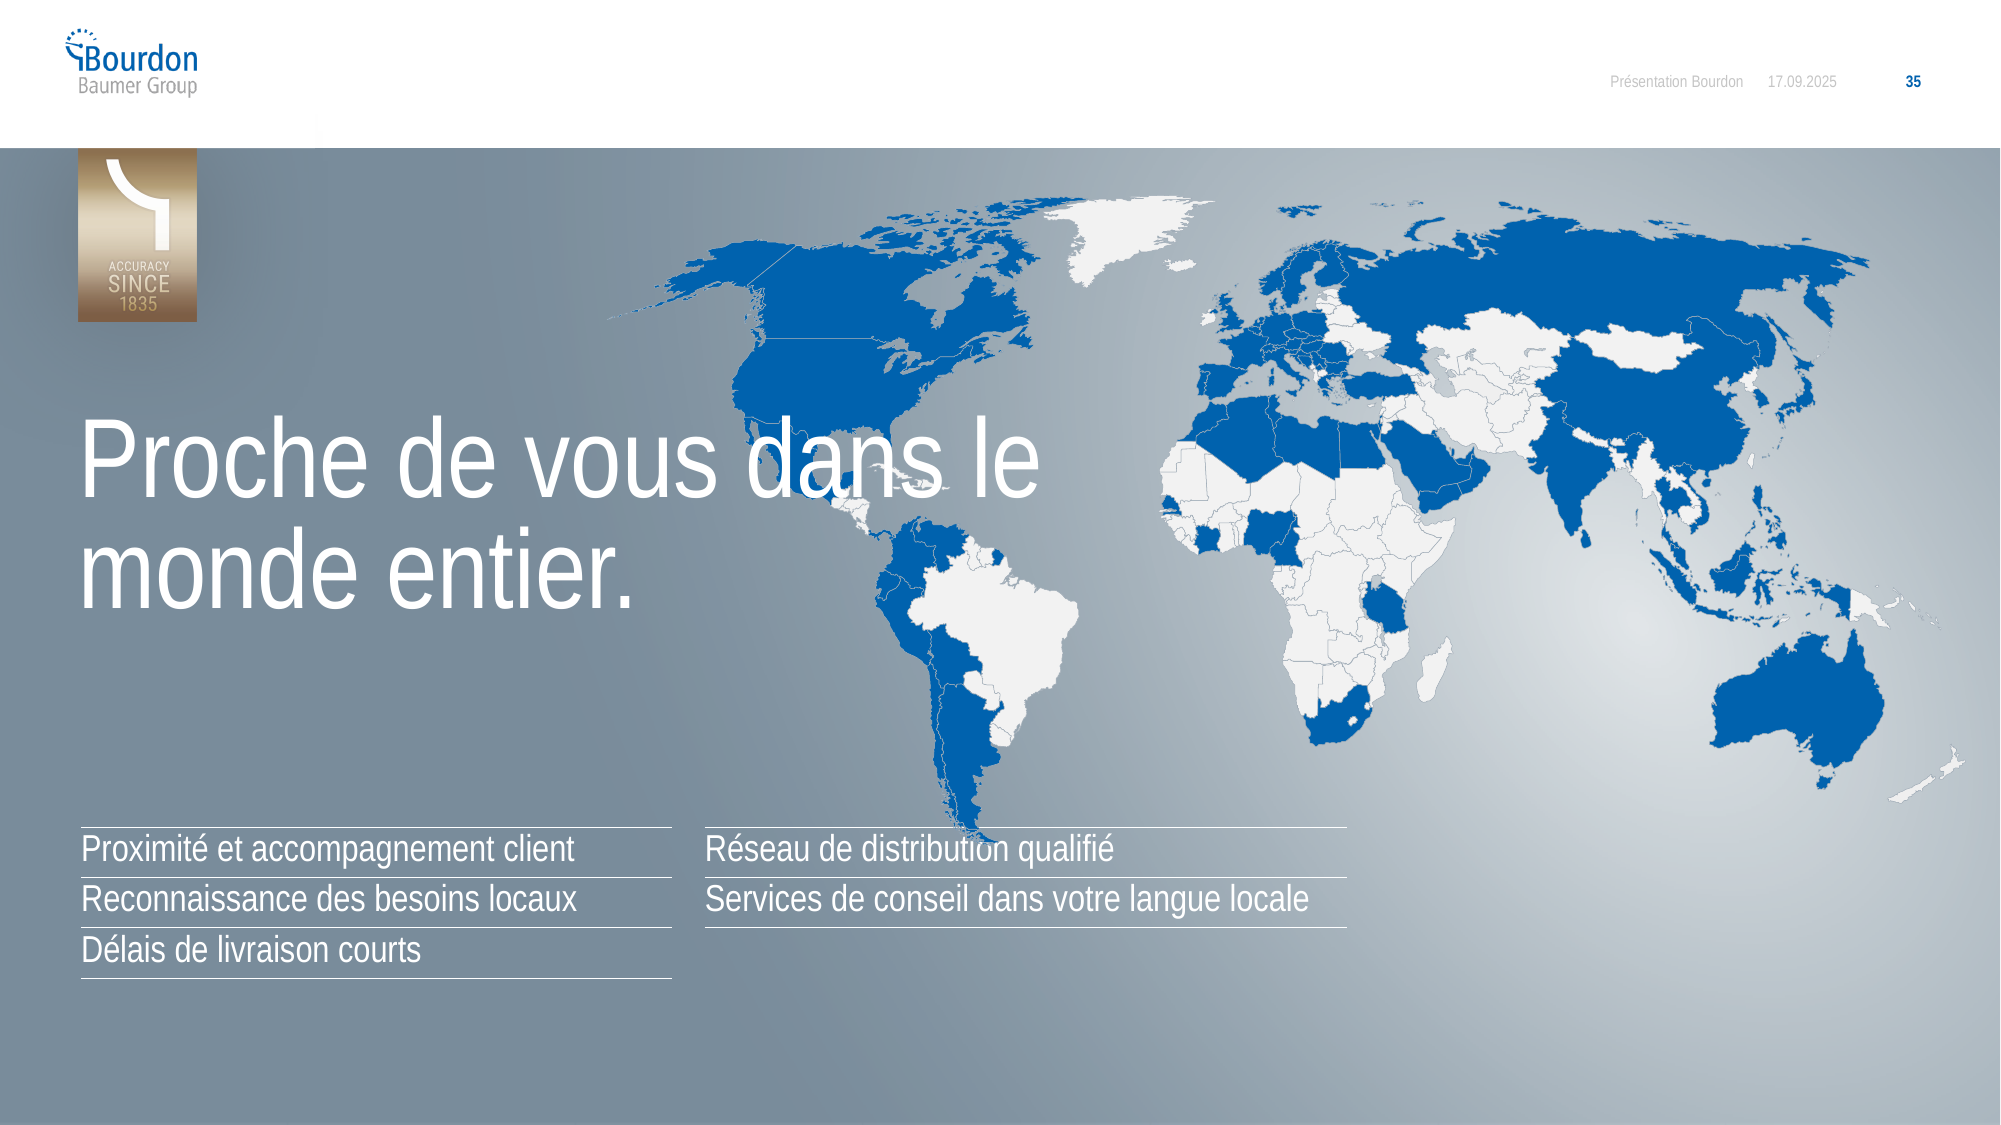

Présentation Bourdon
17.09.2025
35

# Proche de vous dans le monde entier.
| Proximité et accompagnement client |
| --- |
| Reconnaissance des besoins locaux |
| Délais de livraison courts |
| Réseau de distribution qualifié |
| --- |
| Services de conseil dans votre langue locale |